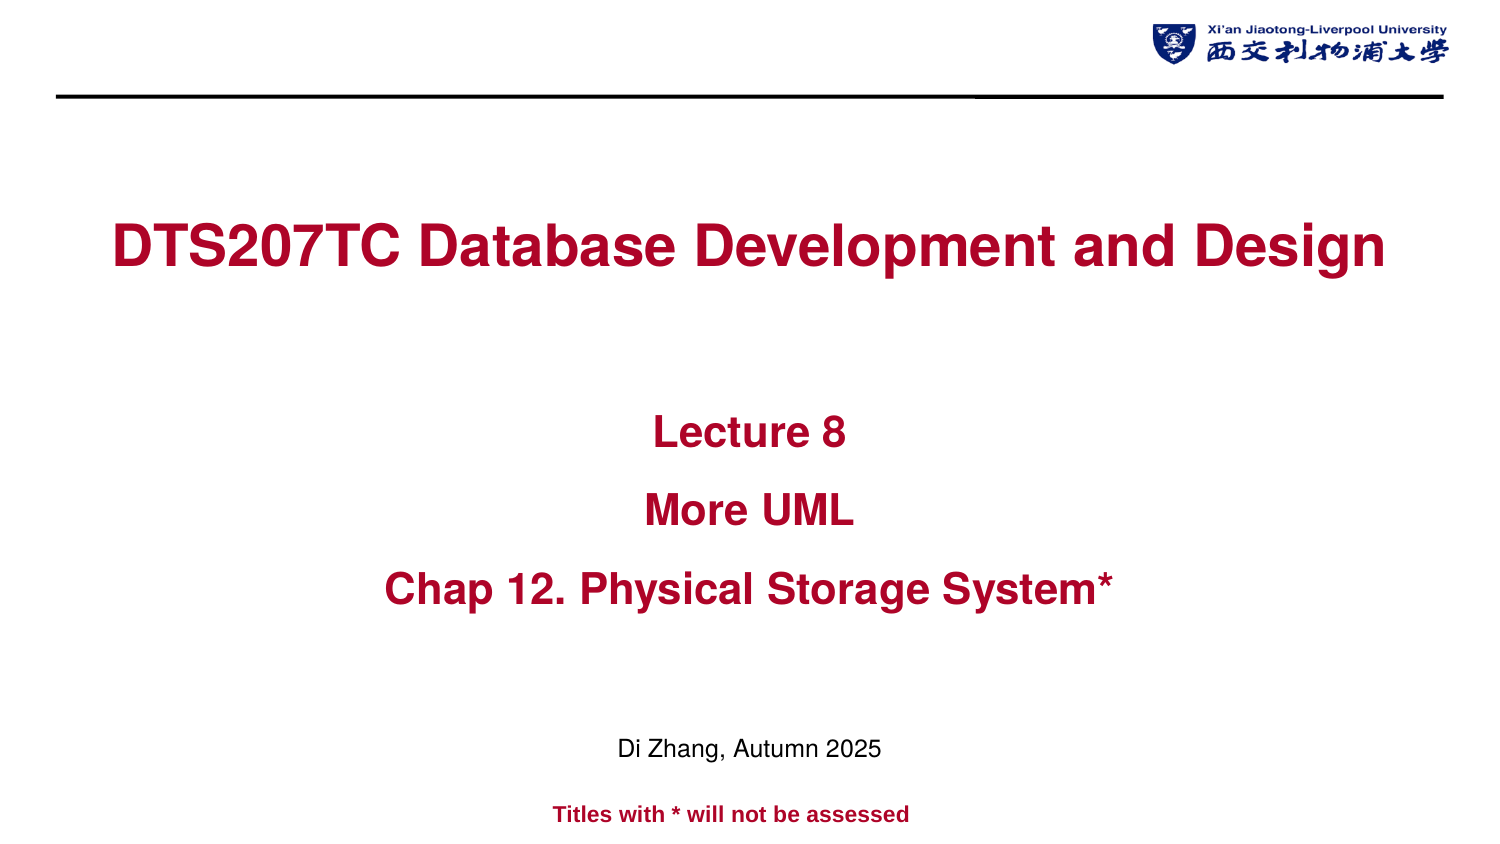

# DTS207TC Database Development and Design
Lecture 8
More UML
Chap 12. Physical Storage System*
Di Zhang, Autumn 2025
Titles with * will not be assessed